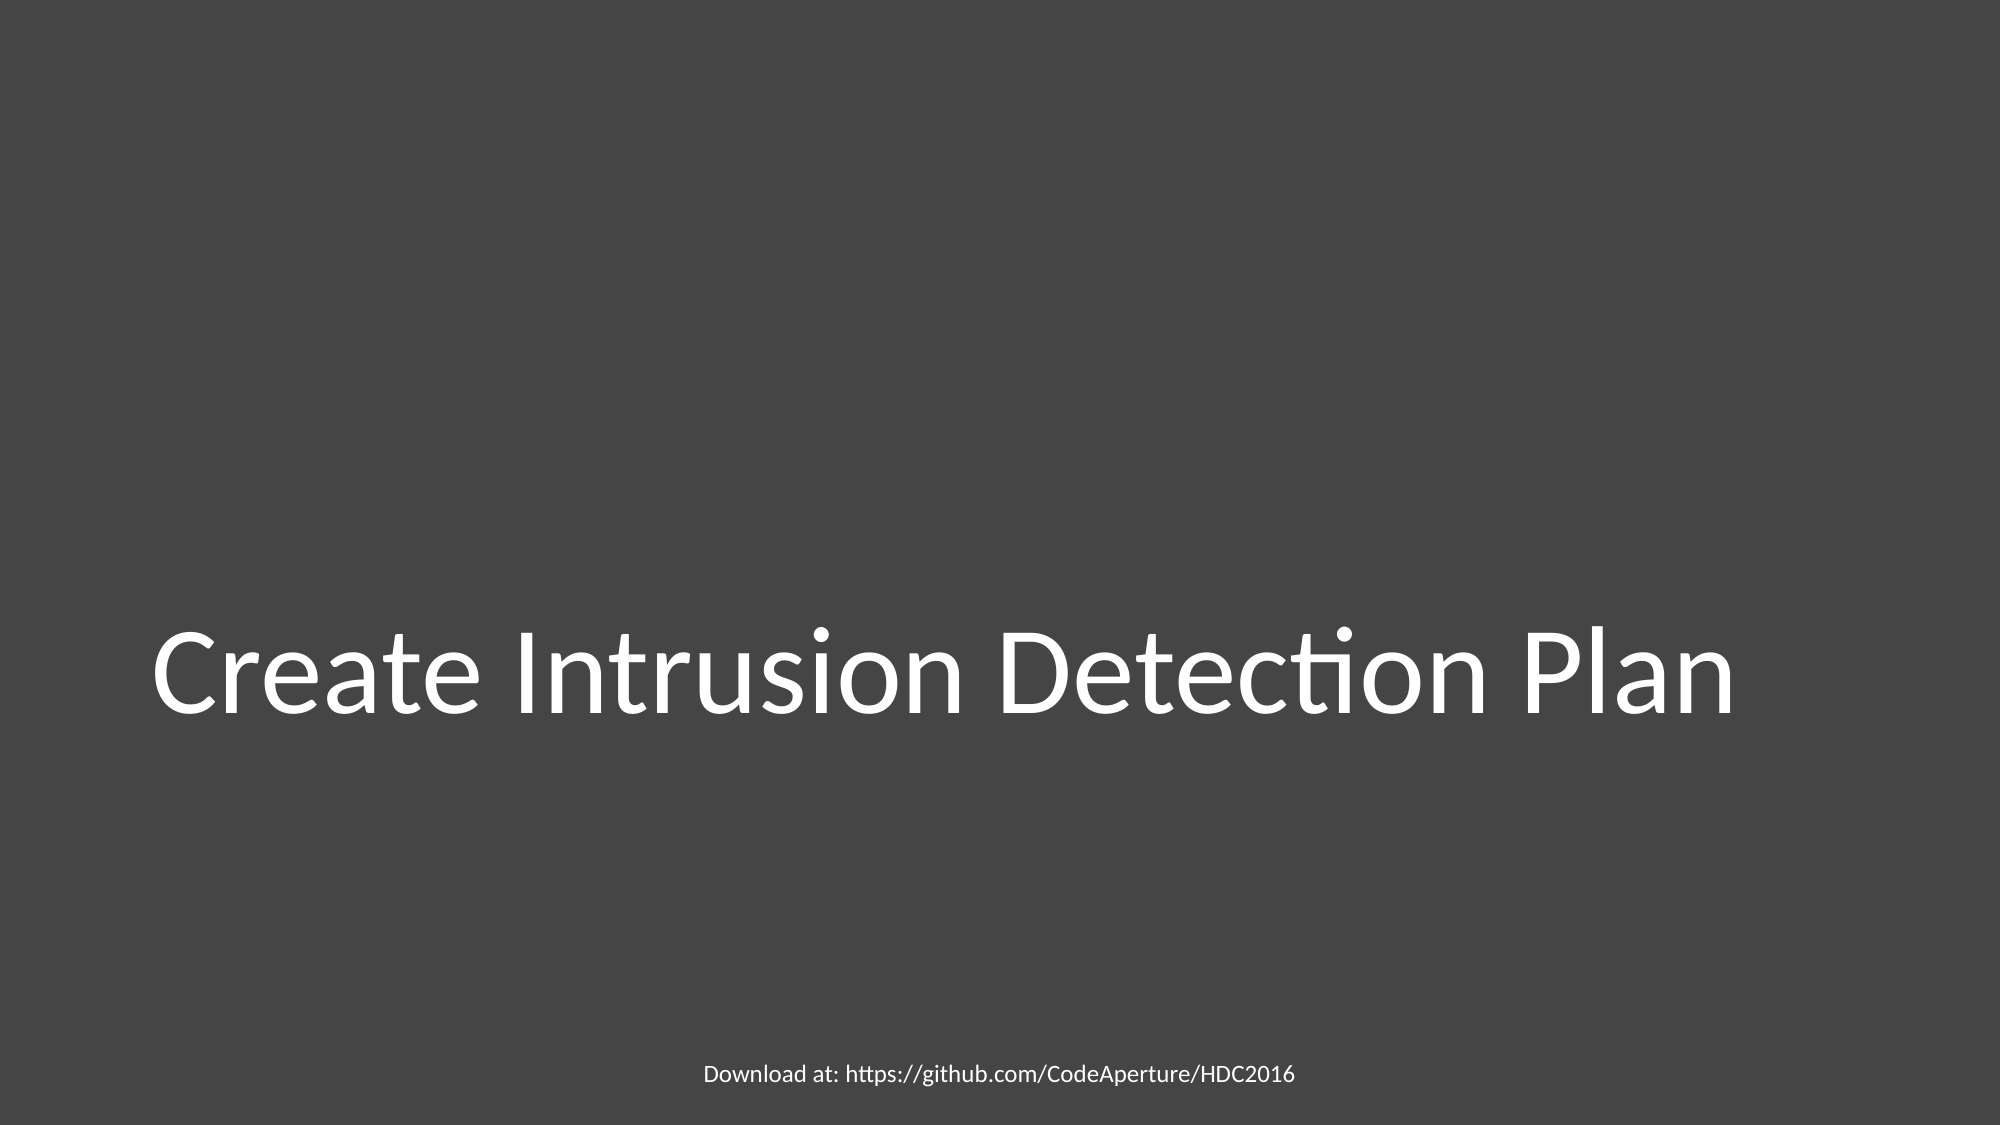

# Create Intrusion Detection Plan

Download at: https://github.com/CodeAperture/HDC2016